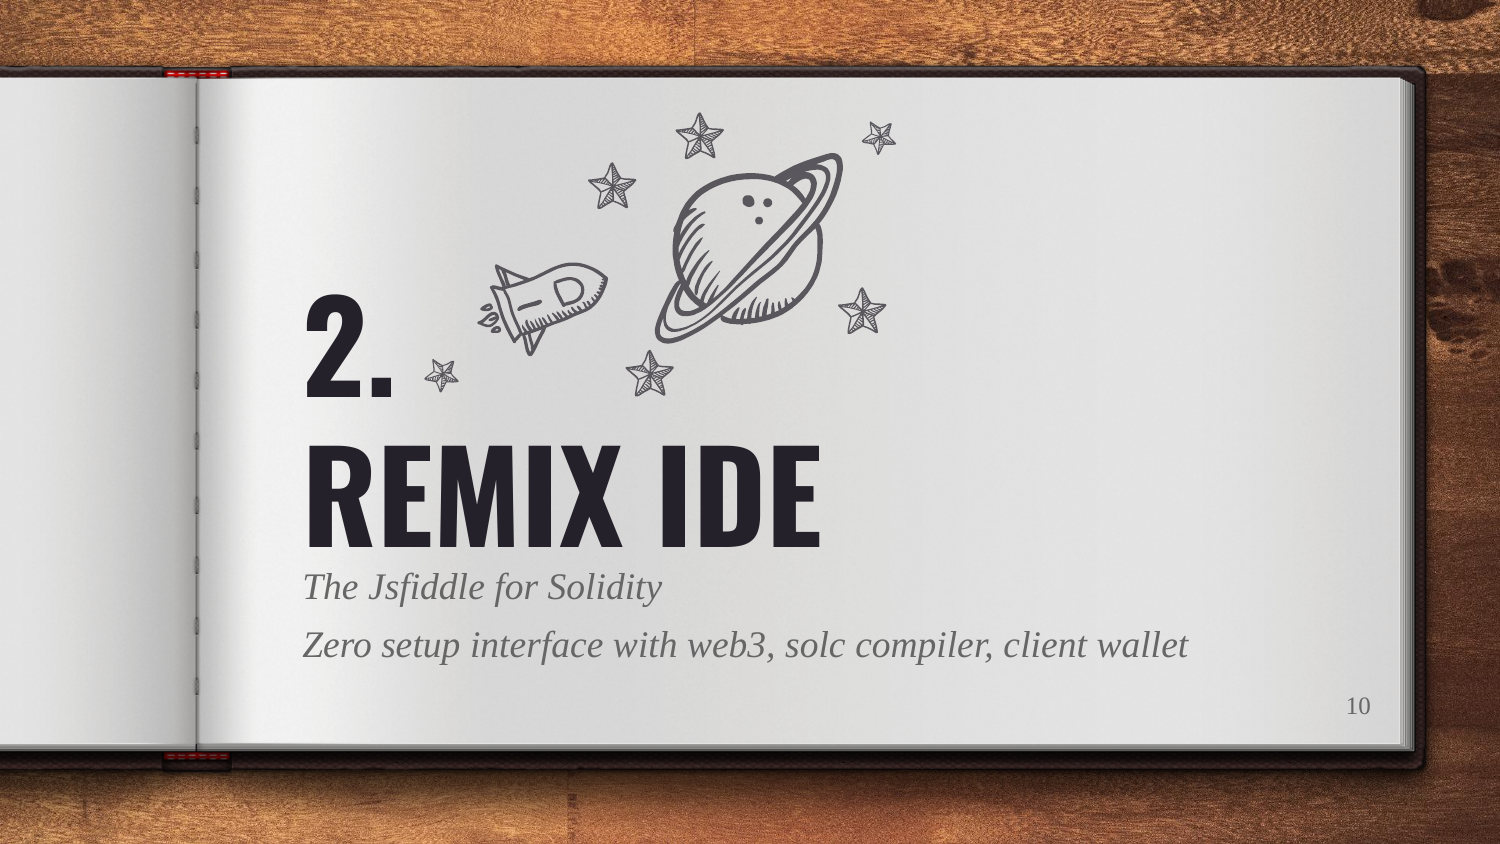

2.
REMIX IDE
The Jsfiddle for Solidity
Zero setup interface with web3, solc compiler, client wallet
10